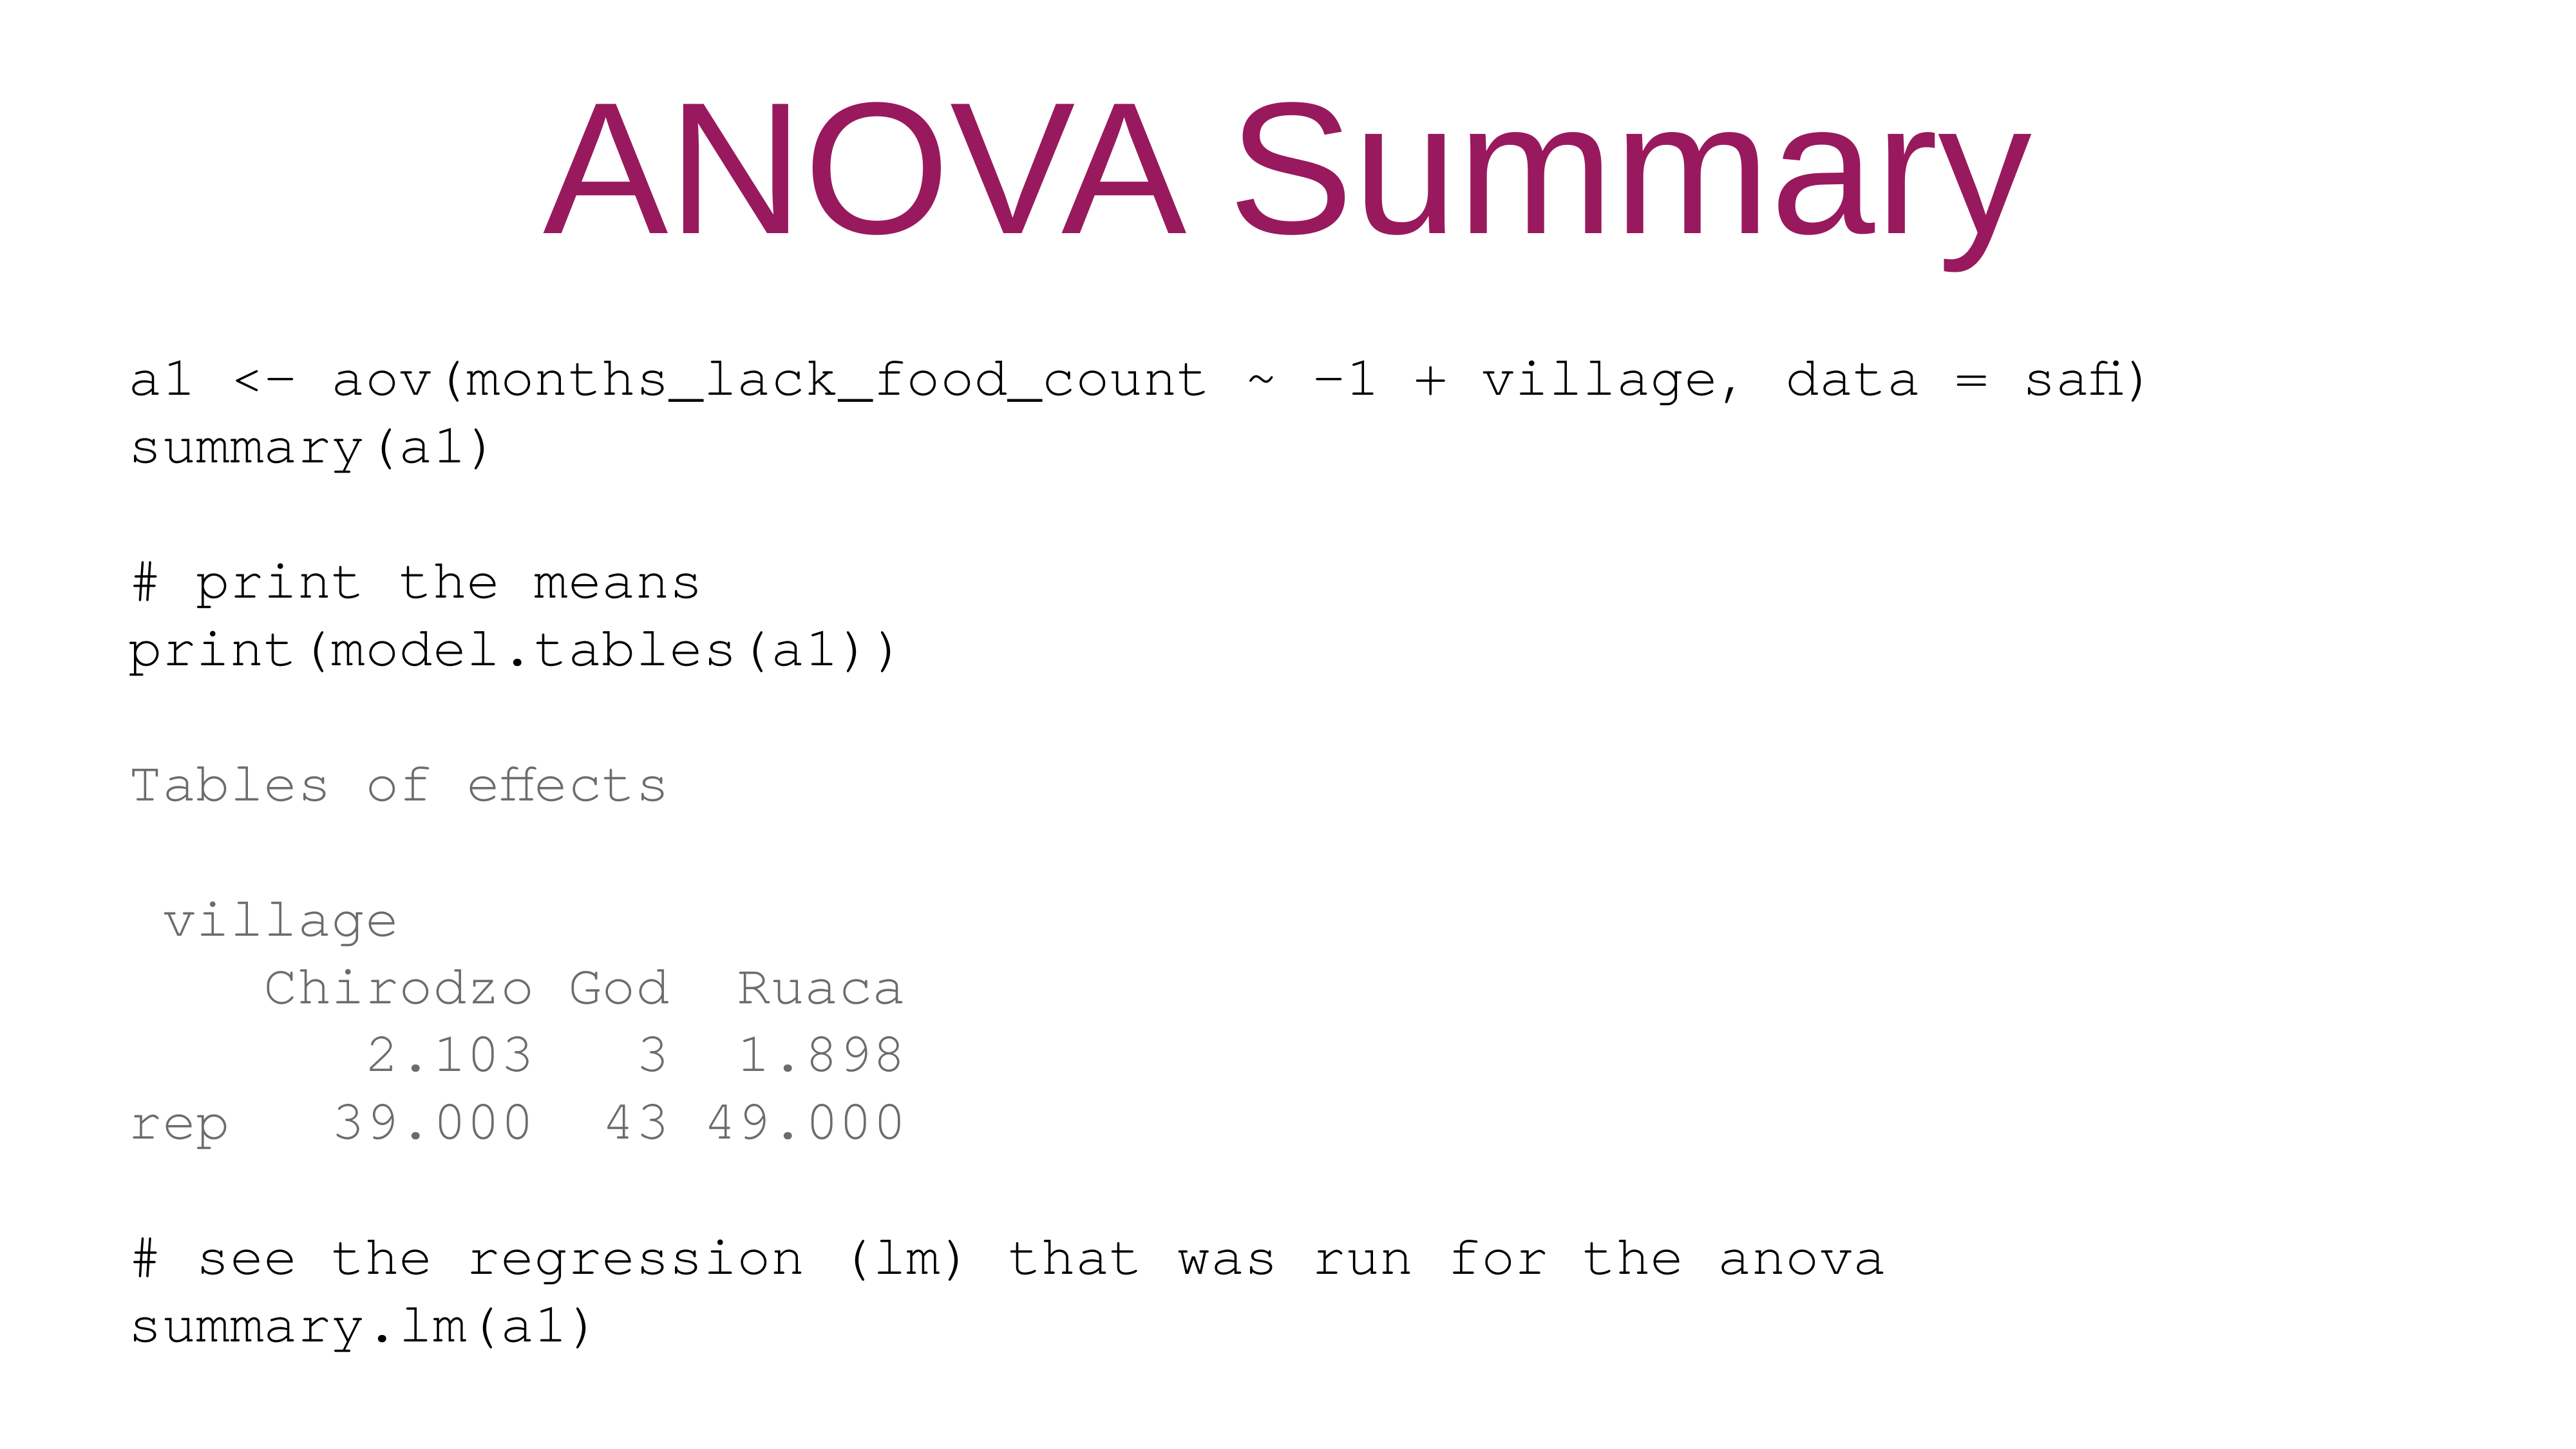

ANOVA Summary
a1 <- aov(months_lack_food_count ~ -1 + village, data = safi) summary(a1)

# print the means
print(model.tables(a1))

Tables of effects

 village
    Chirodzo God  Ruaca
       2.103   3  1.898
rep   39.000  43 49.000

# see the regression (lm) that was run for the anova
summary.lm(a1)